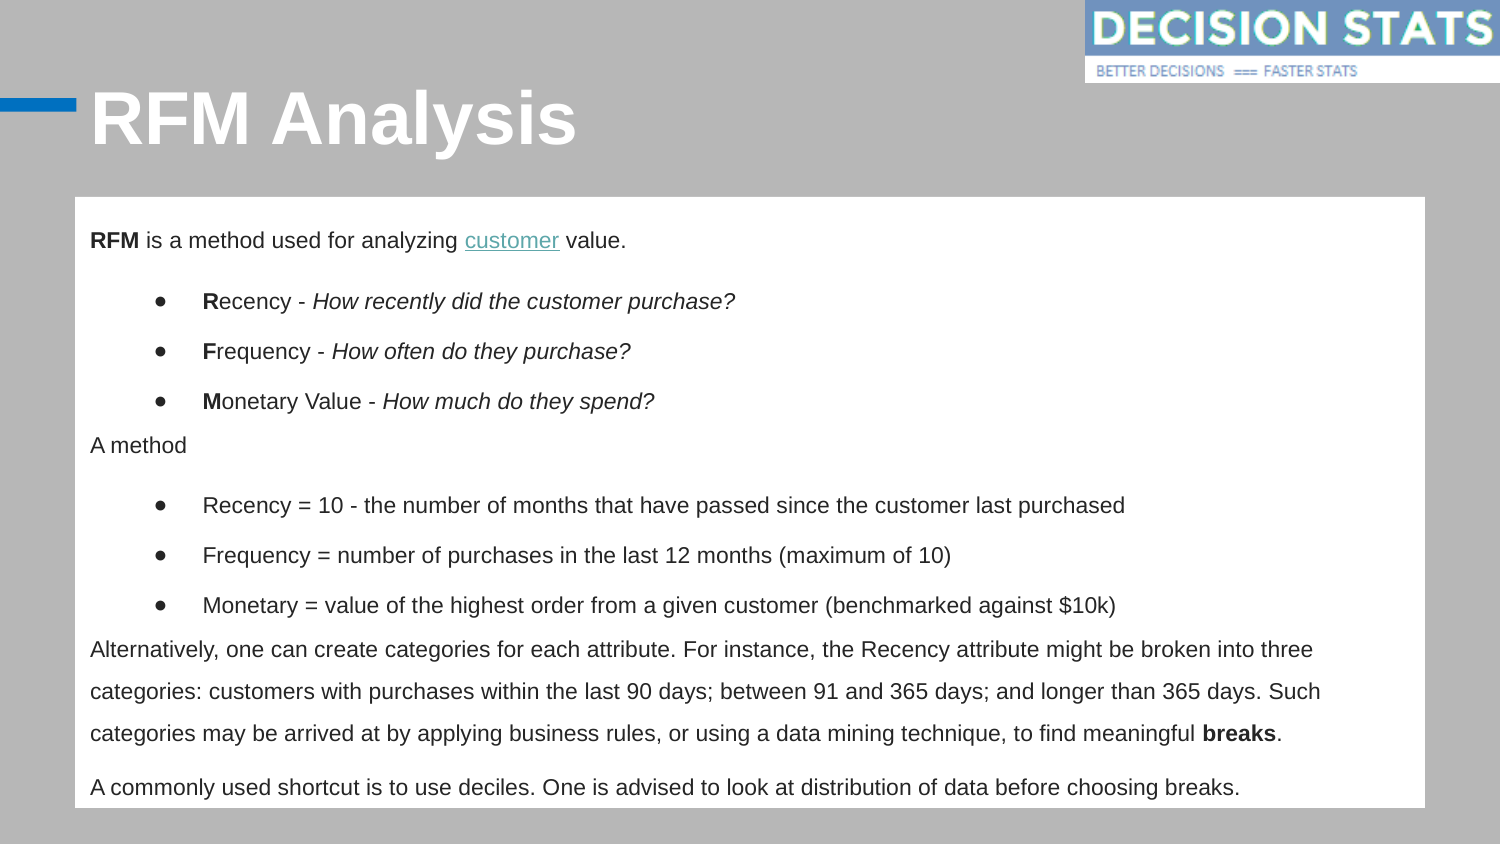

# RFM Analysis
RFM is a method used for analyzing customer value.
Recency - How recently did the customer purchase?
Frequency - How often do they purchase?
Monetary Value - How much do they spend?
A method
Recency = 10 - the number of months that have passed since the customer last purchased
Frequency = number of purchases in the last 12 months (maximum of 10)
Monetary = value of the highest order from a given customer (benchmarked against $10k)
Alternatively, one can create categories for each attribute. For instance, the Recency attribute might be broken into three categories: customers with purchases within the last 90 days; between 91 and 365 days; and longer than 365 days. Such categories may be arrived at by applying business rules, or using a data mining technique, to find meaningful breaks.
A commonly used shortcut is to use deciles. One is advised to look at distribution of data before choosing breaks.